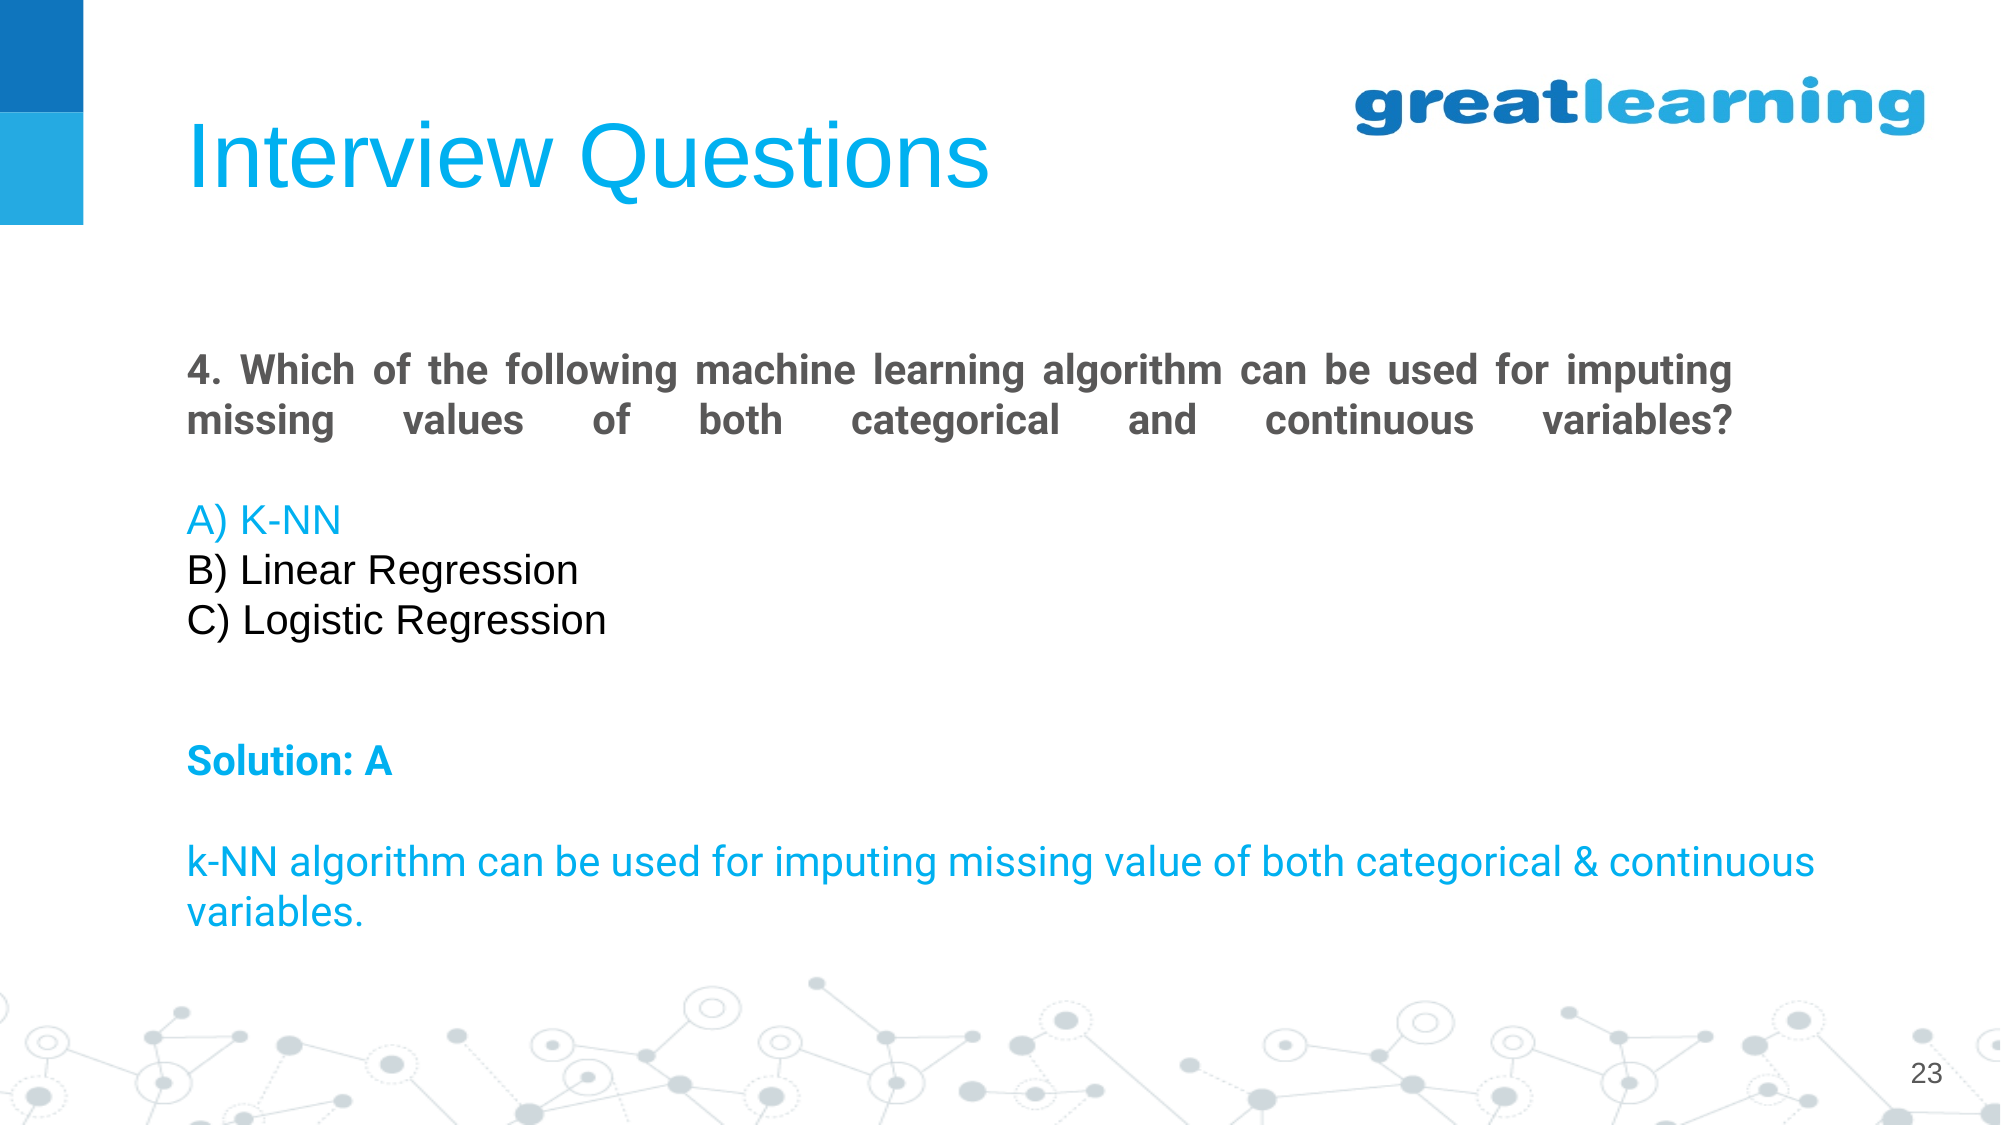

# Interview Questions
4. Which of the following machine learning algorithm can be used for imputing missing values of both categorical and continuous variables?
A) K-NN
B) Linear Regression
C) Logistic Regression

Solution: A

k-NN algorithm can be used for imputing missing value of both categorical & continuous variables.
23